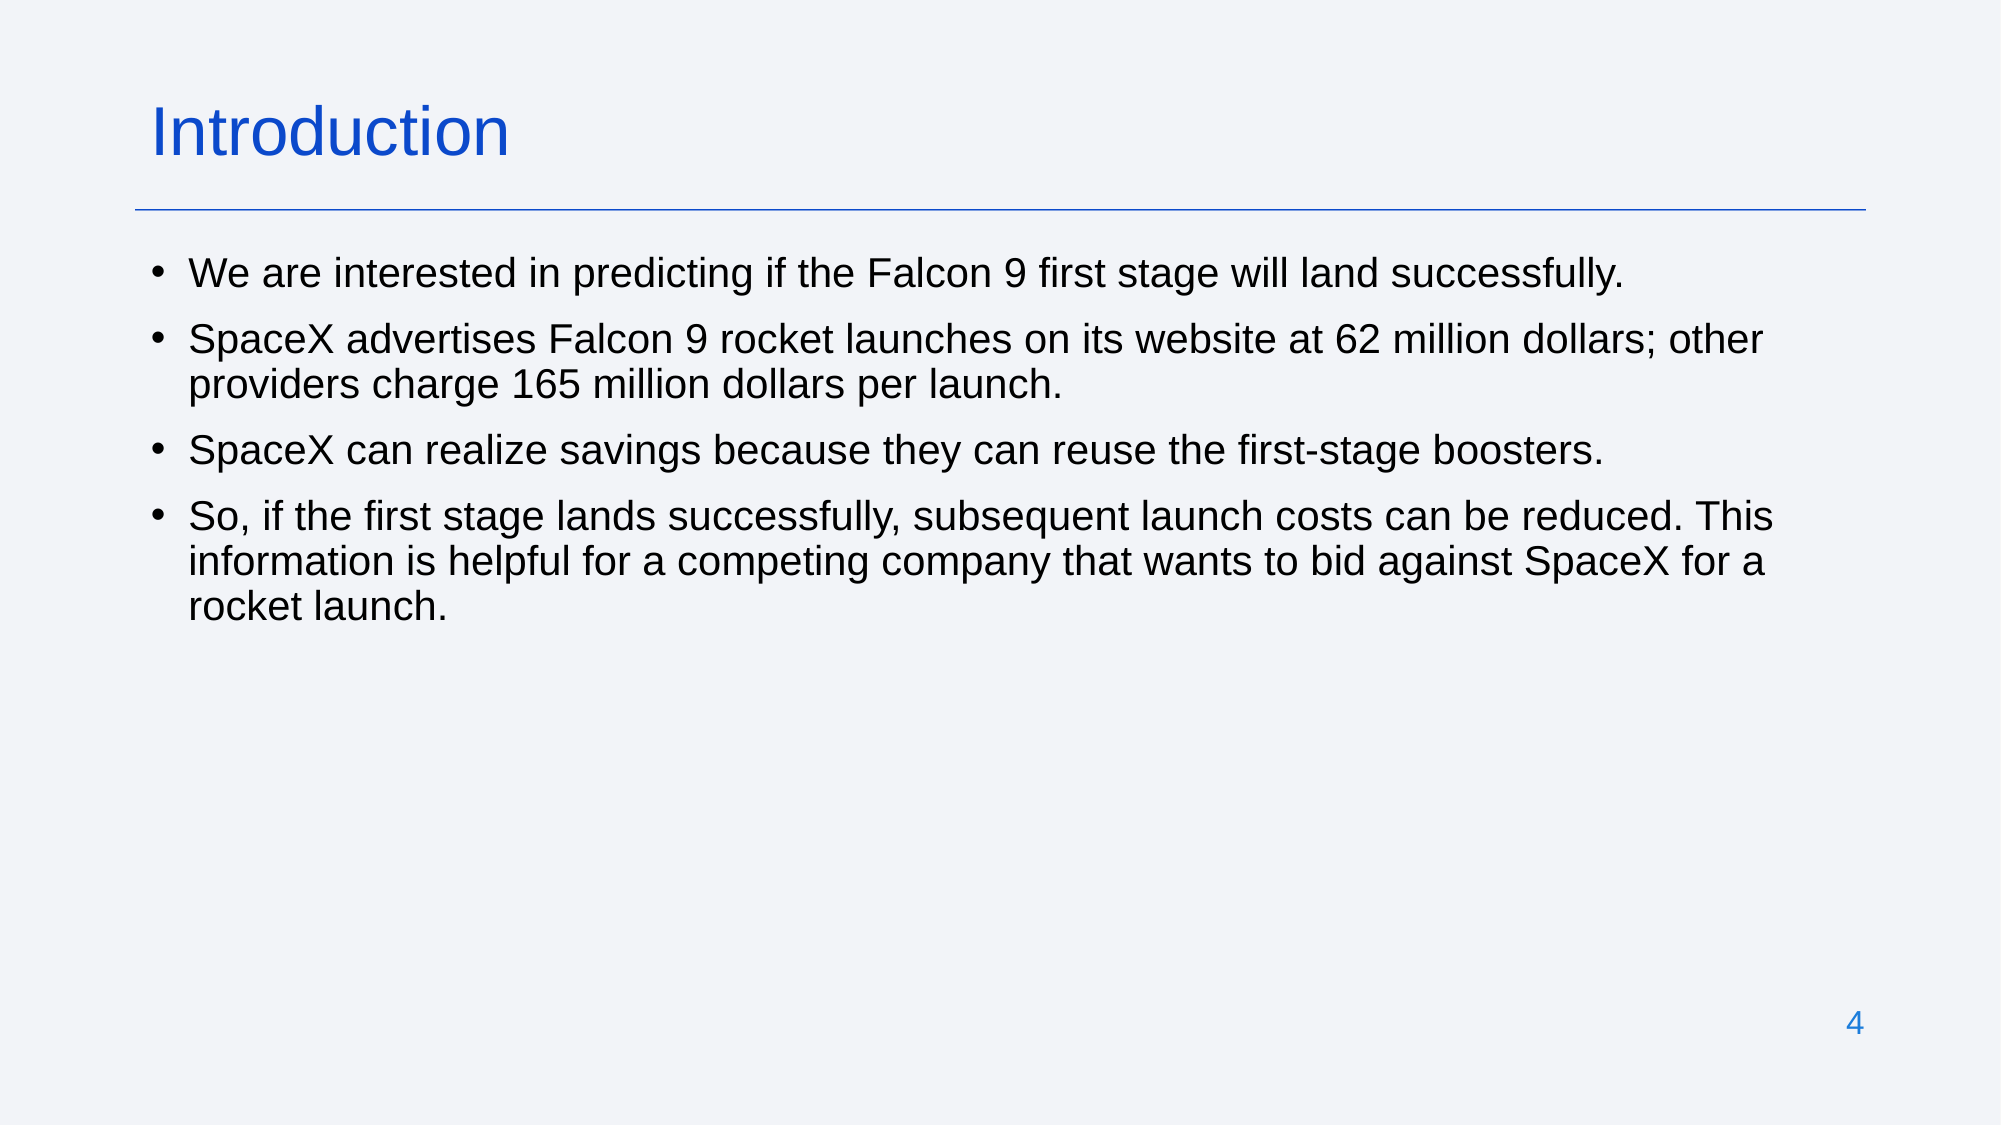

Introduction
We are interested in predicting if the Falcon 9 first stage will land successfully.
SpaceX advertises Falcon 9 rocket launches on its website at 62 million dollars; other providers charge 165 million dollars per launch.
SpaceX can realize savings because they can reuse the first-stage boosters.
So, if the first stage lands successfully, subsequent launch costs can be reduced. This information is helpful for a competing company that wants to bid against SpaceX for a rocket launch.
4